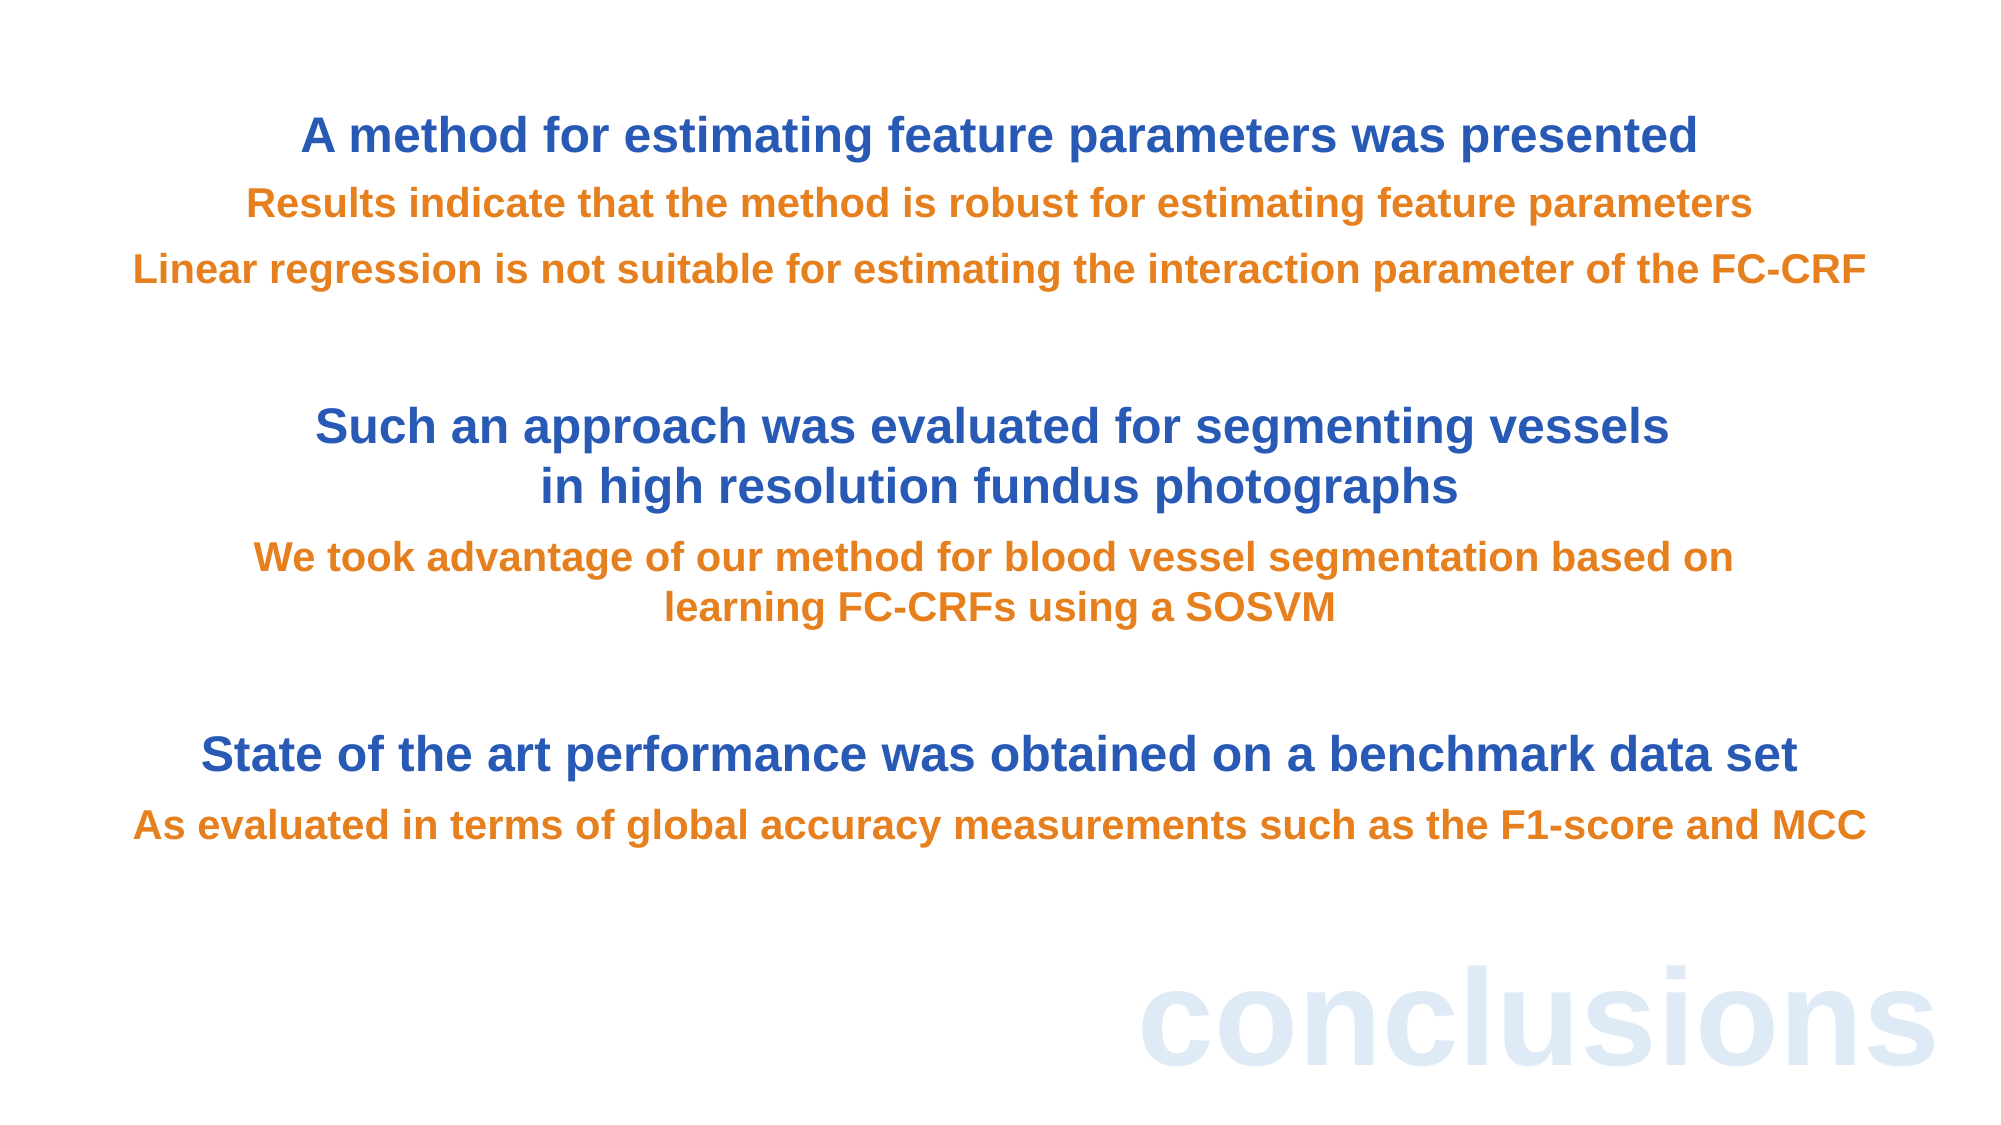

A method for estimating feature parameters was presented
Results indicate that the method is robust for estimating feature parameters
Linear regression is not suitable for estimating the interaction parameter of the FC-CRF
Such an approach was evaluated for segmenting vessels
in high resolution fundus photographs
We took advantage of our method for blood vessel segmentation based on
learning FC-CRFs using a SOSVM
State of the art performance was obtained on a benchmark data set
As evaluated in terms of global accuracy measurements such as the F1-score and MCC
conclusions